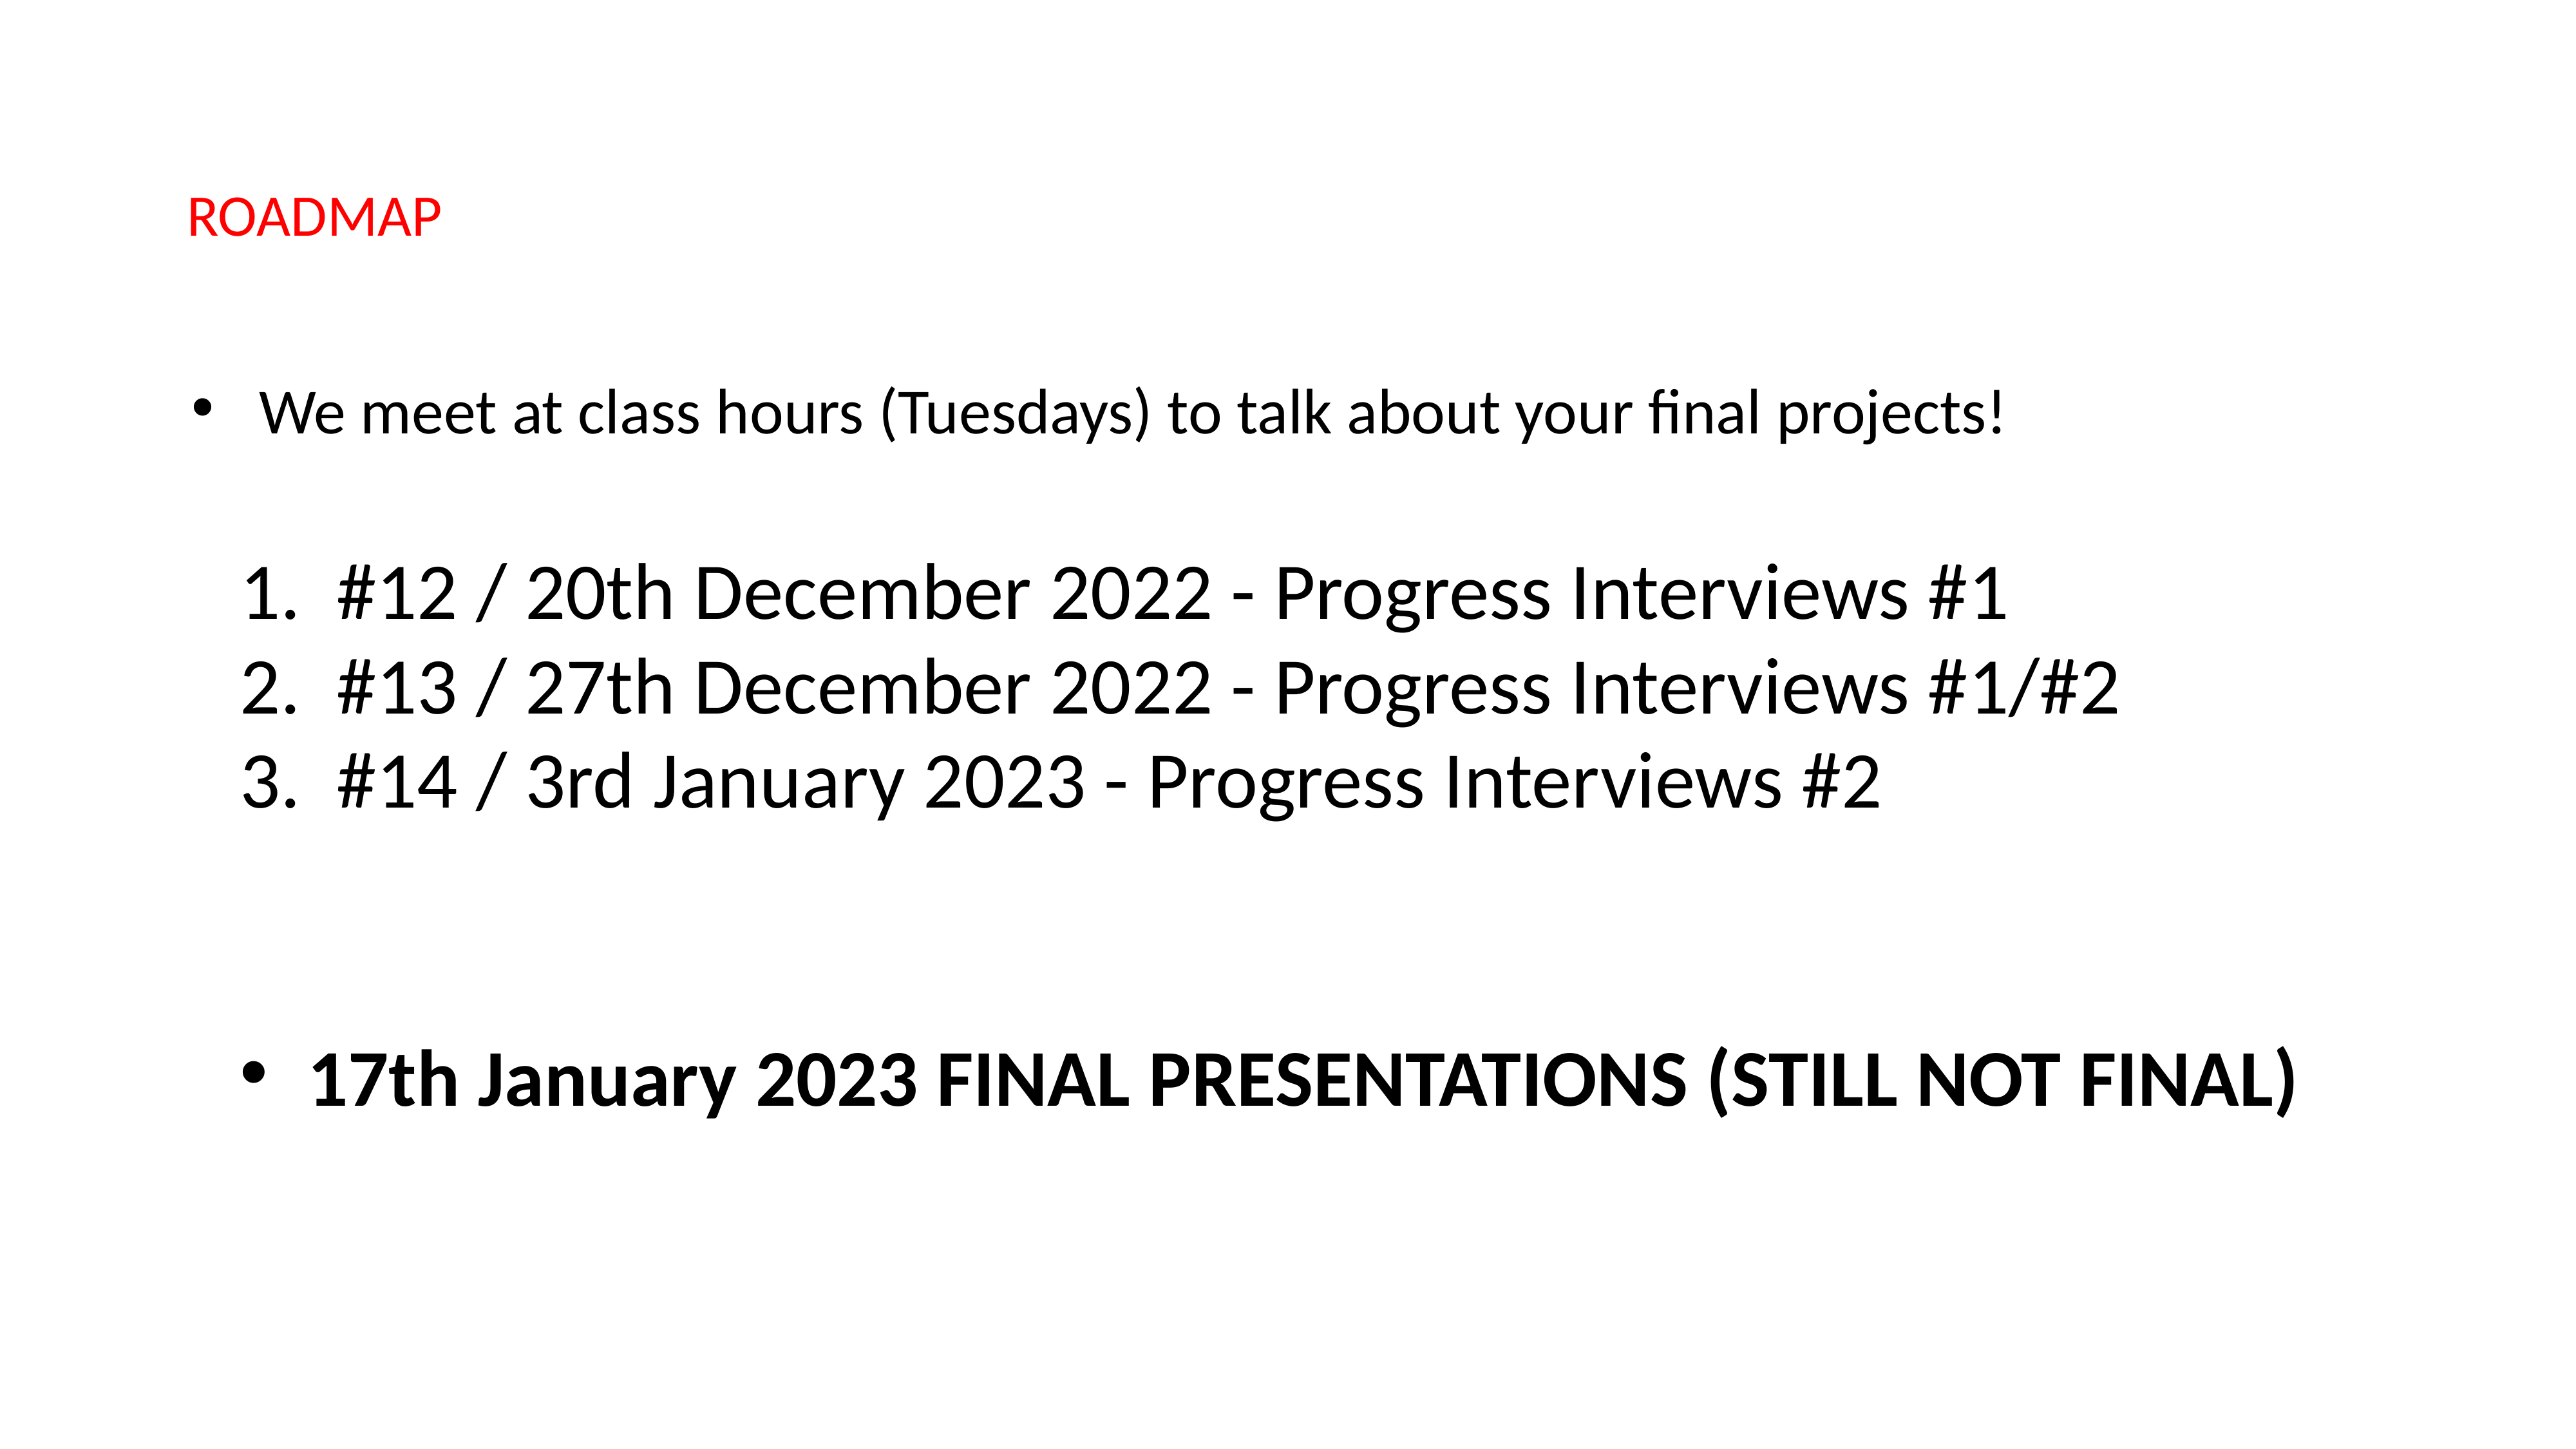

# ROADMAP
We meet at class hours (Tuesdays) to talk about your final projects!

#12 / 20th December 2022 - Progress Interviews #1
#13 / 27th December 2022 - Progress Interviews #1/#2
#14 / 3rd January 2023 - Progress Interviews #2

17th January 2023 FINAL PRESENTATIONS (STILL NOT FINAL)